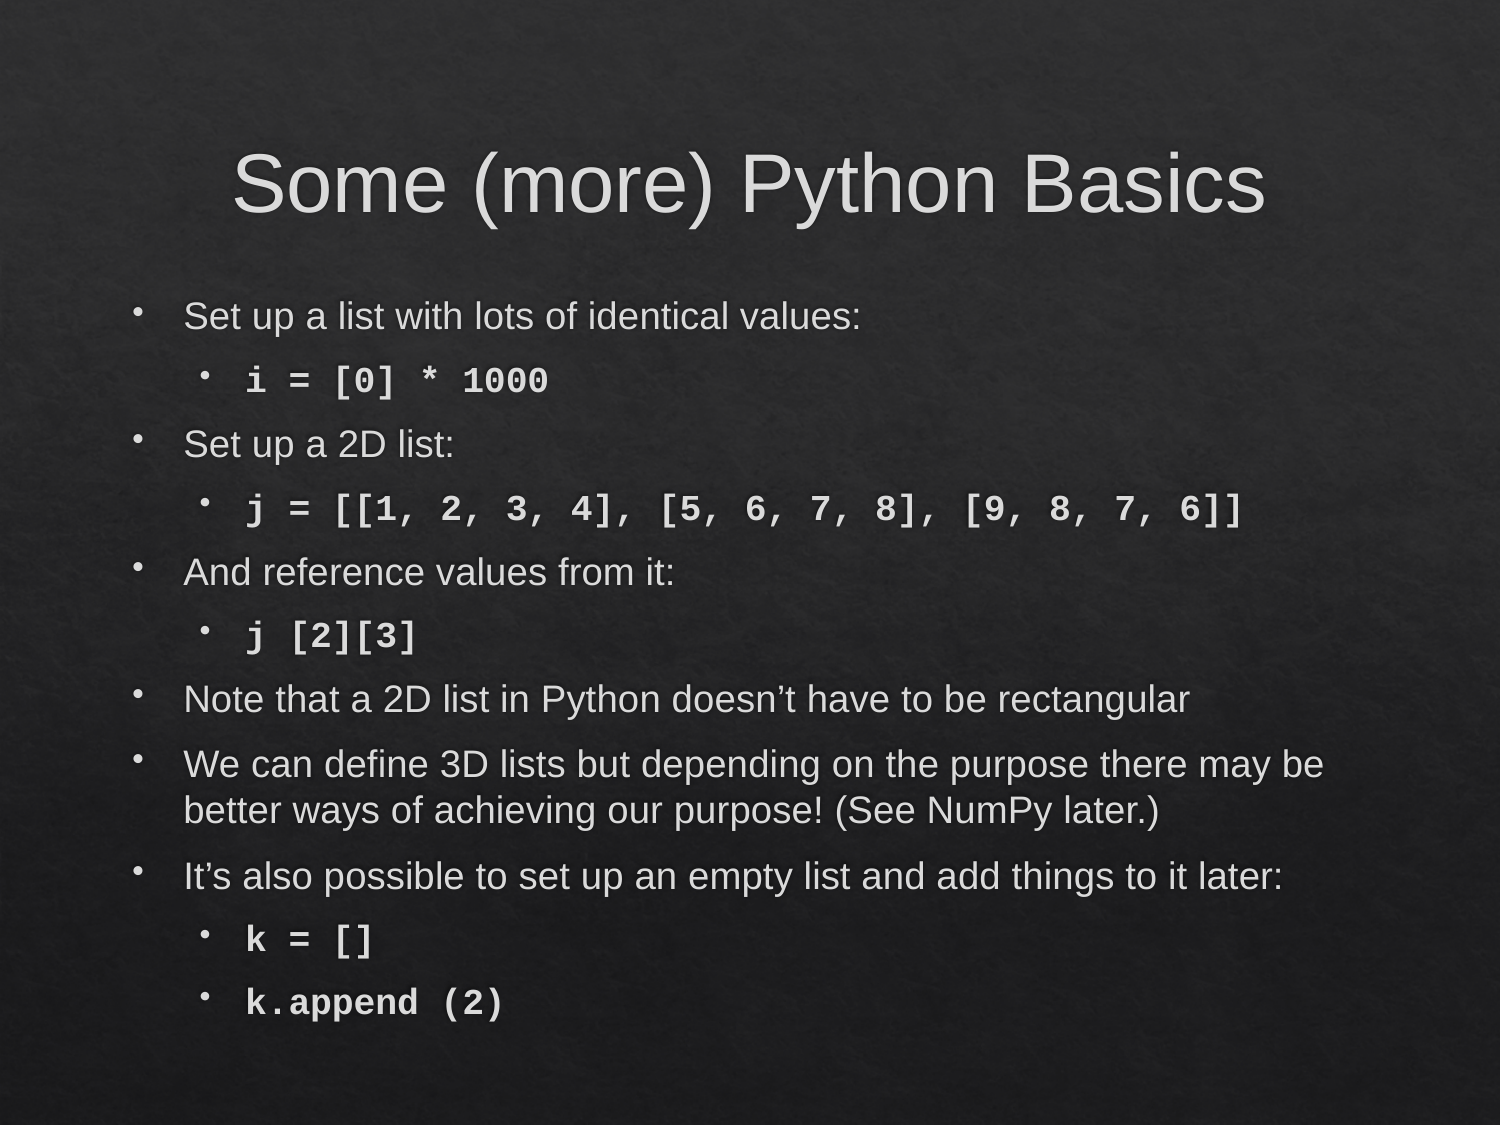

# Some (more) Python Basics
Set up a list with lots of identical values:
i = [0] * 1000
Set up a 2D list:
j = [[1, 2, 3, 4], [5, 6, 7, 8], [9, 8, 7, 6]]
And reference values from it:
j [2][3]
Note that a 2D list in Python doesn’t have to be rectangular
We can define 3D lists but depending on the purpose there may be better ways of achieving our purpose! (See NumPy later.)
It’s also possible to set up an empty list and add things to it later:
k = []
k.append (2)